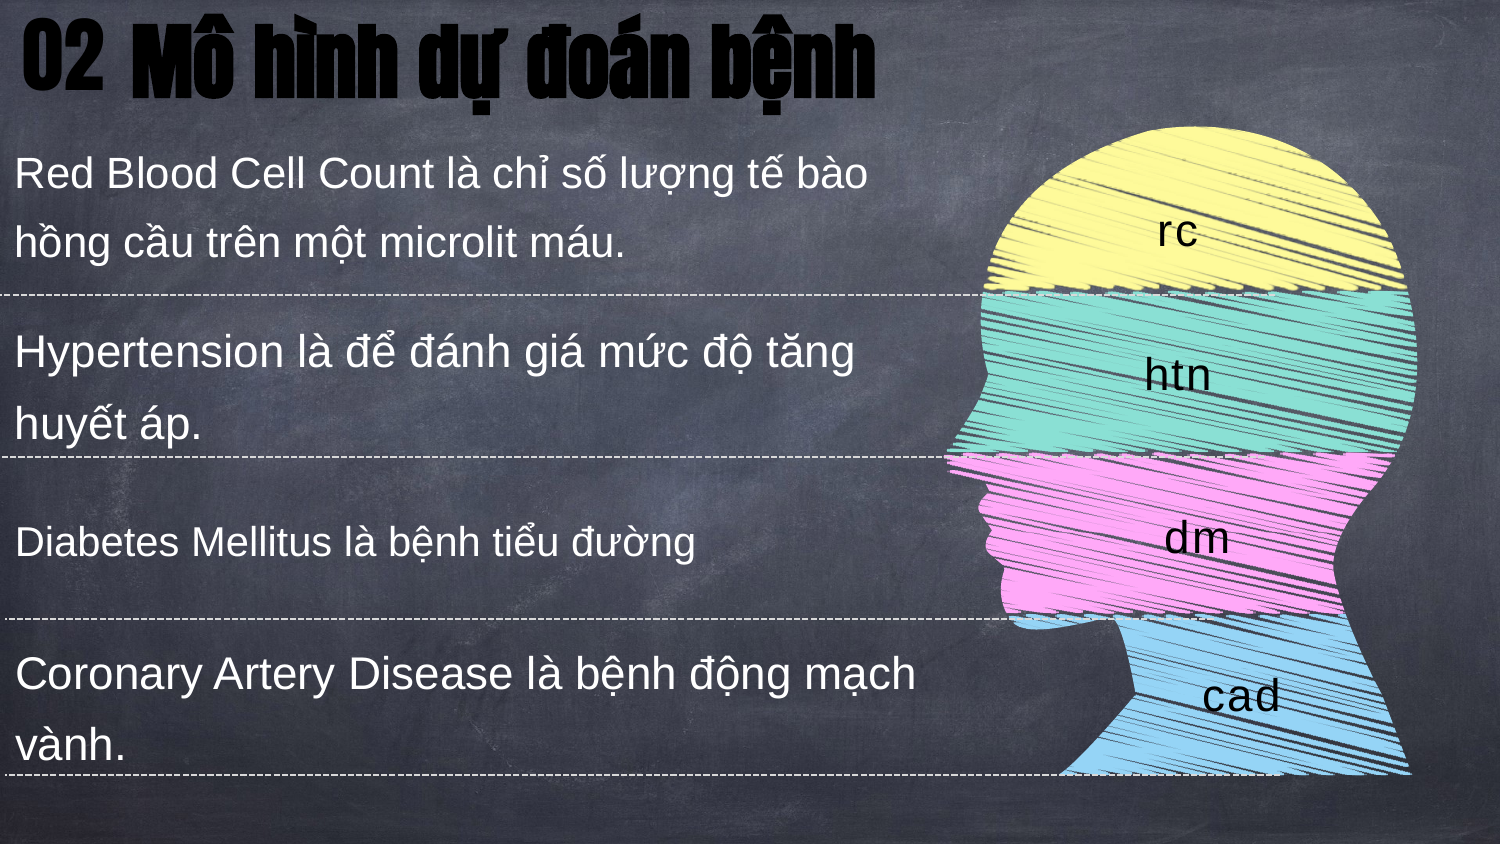

02
Mô hình dự đoán bệnh

Red Blood Cell Count là chỉ số lượng tế bào hồng cầu trên một microlit máu.
rc

Hypertension là để đánh giá mức độ tăng huyết áp.
htn

Diabetes Mellitus là bệnh tiểu đường
dm

Coronary Artery Disease là bệnh động mạch vành.
cad